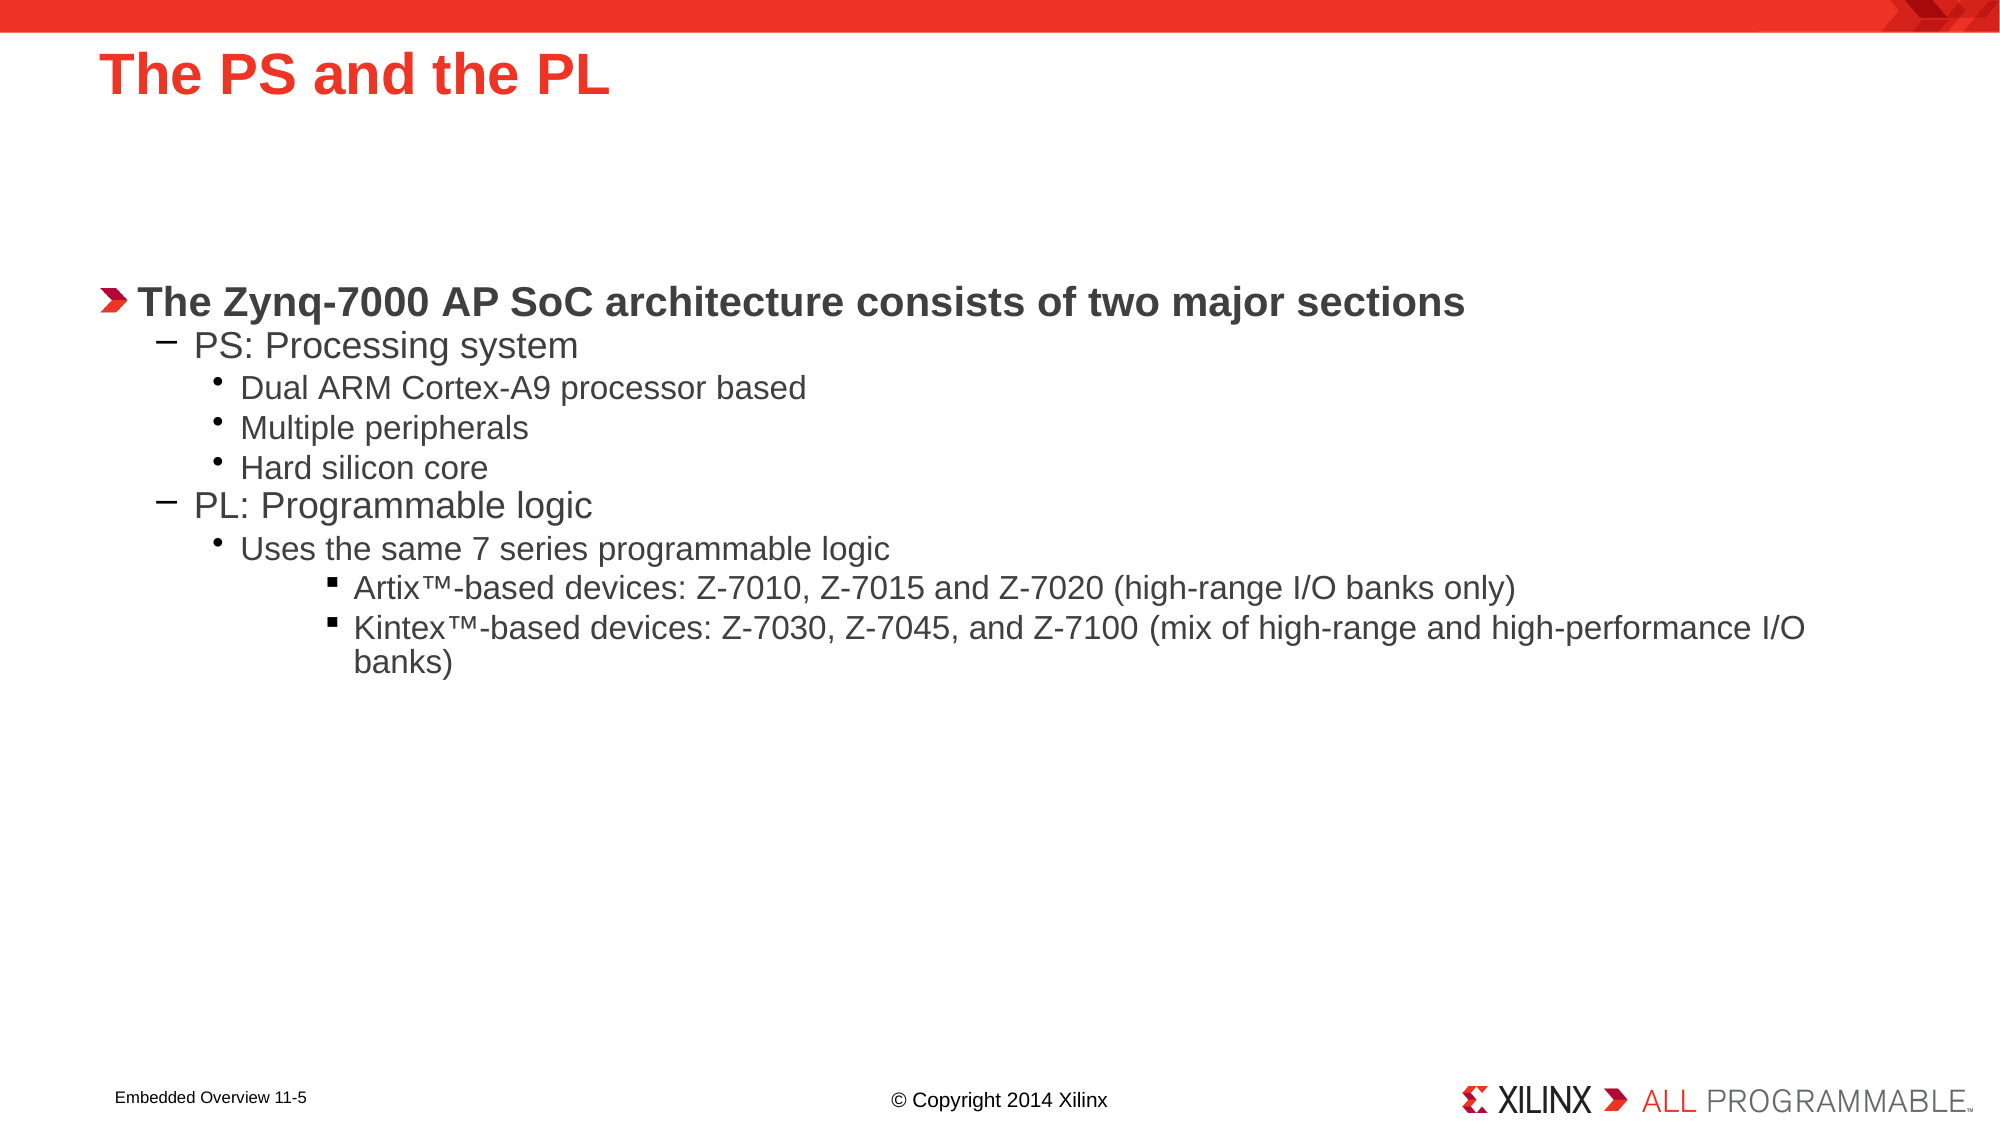

# The PS and the PL
The Zynq-7000 AP SoC architecture consists of two major sections
PS: Processing system
Dual ARM Cortex-A9 processor based
Multiple peripherals
Hard silicon core
PL: Programmable logic
Uses the same 7 series programmable logic
Artix™-based devices: Z-7010, Z-7015 and Z-7020 (high-range I/O banks only)
Kintex™-based devices: Z-7030, Z-7045, and Z-7100 (mix of high-range and high-performance I/O banks)
Embedded Overview 11-5
© Copyright 2014 Xilinx